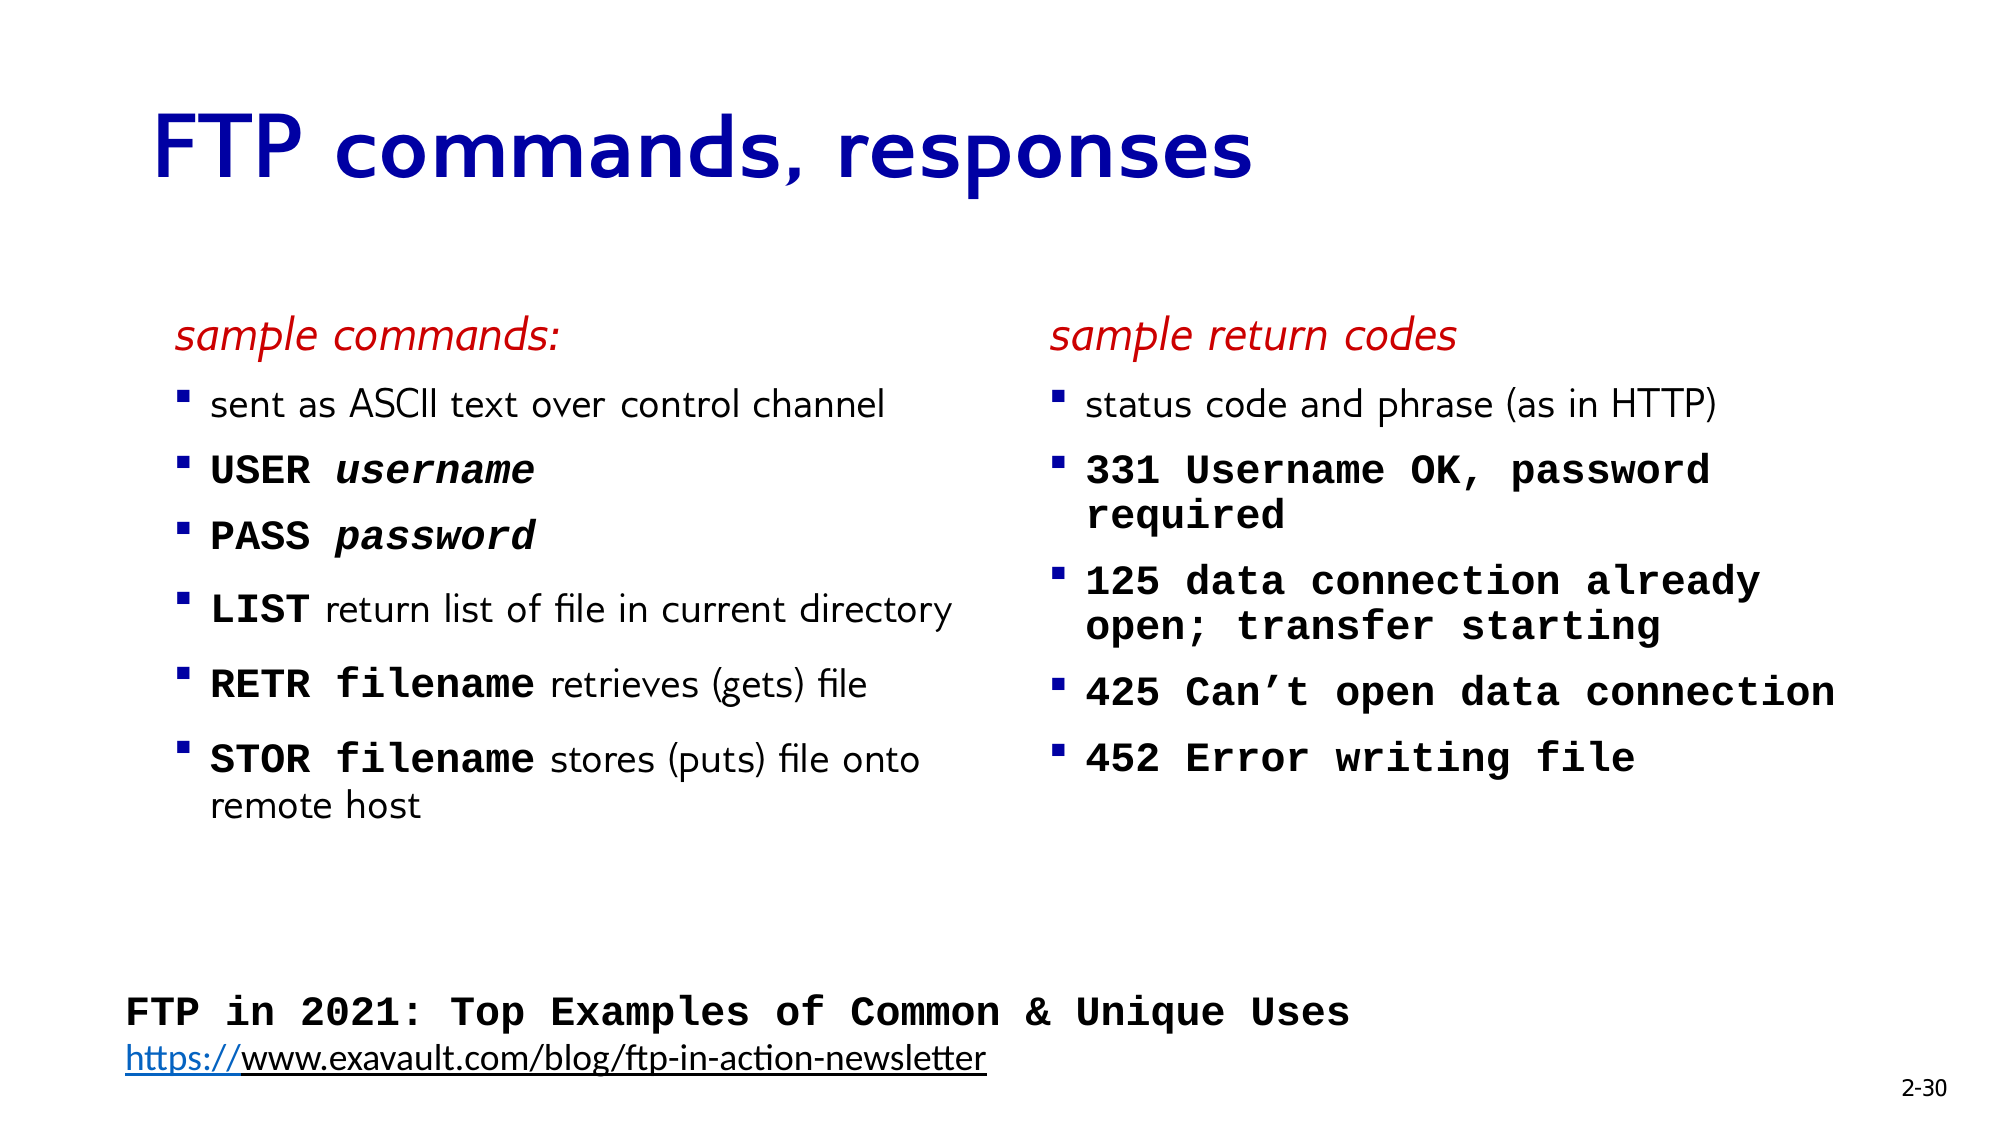

# FTP commands, responses
sample commands:
sent as ASCII text over control channel
USER username
PASS password
LIST return list of file in current directory
RETR filename retrieves (gets) file
STOR filename stores (puts) file onto remote host
sample return codes
status code and phrase (as in HTTP)
331 Username OK, password required
125 data connection already open; transfer starting
425 Can’t open data connection
452 Error writing file
FTP in 2021: Top Examples of Common & Unique Uses
https://www.exavault.com/blog/ftp-in-action-newsletter
2-30